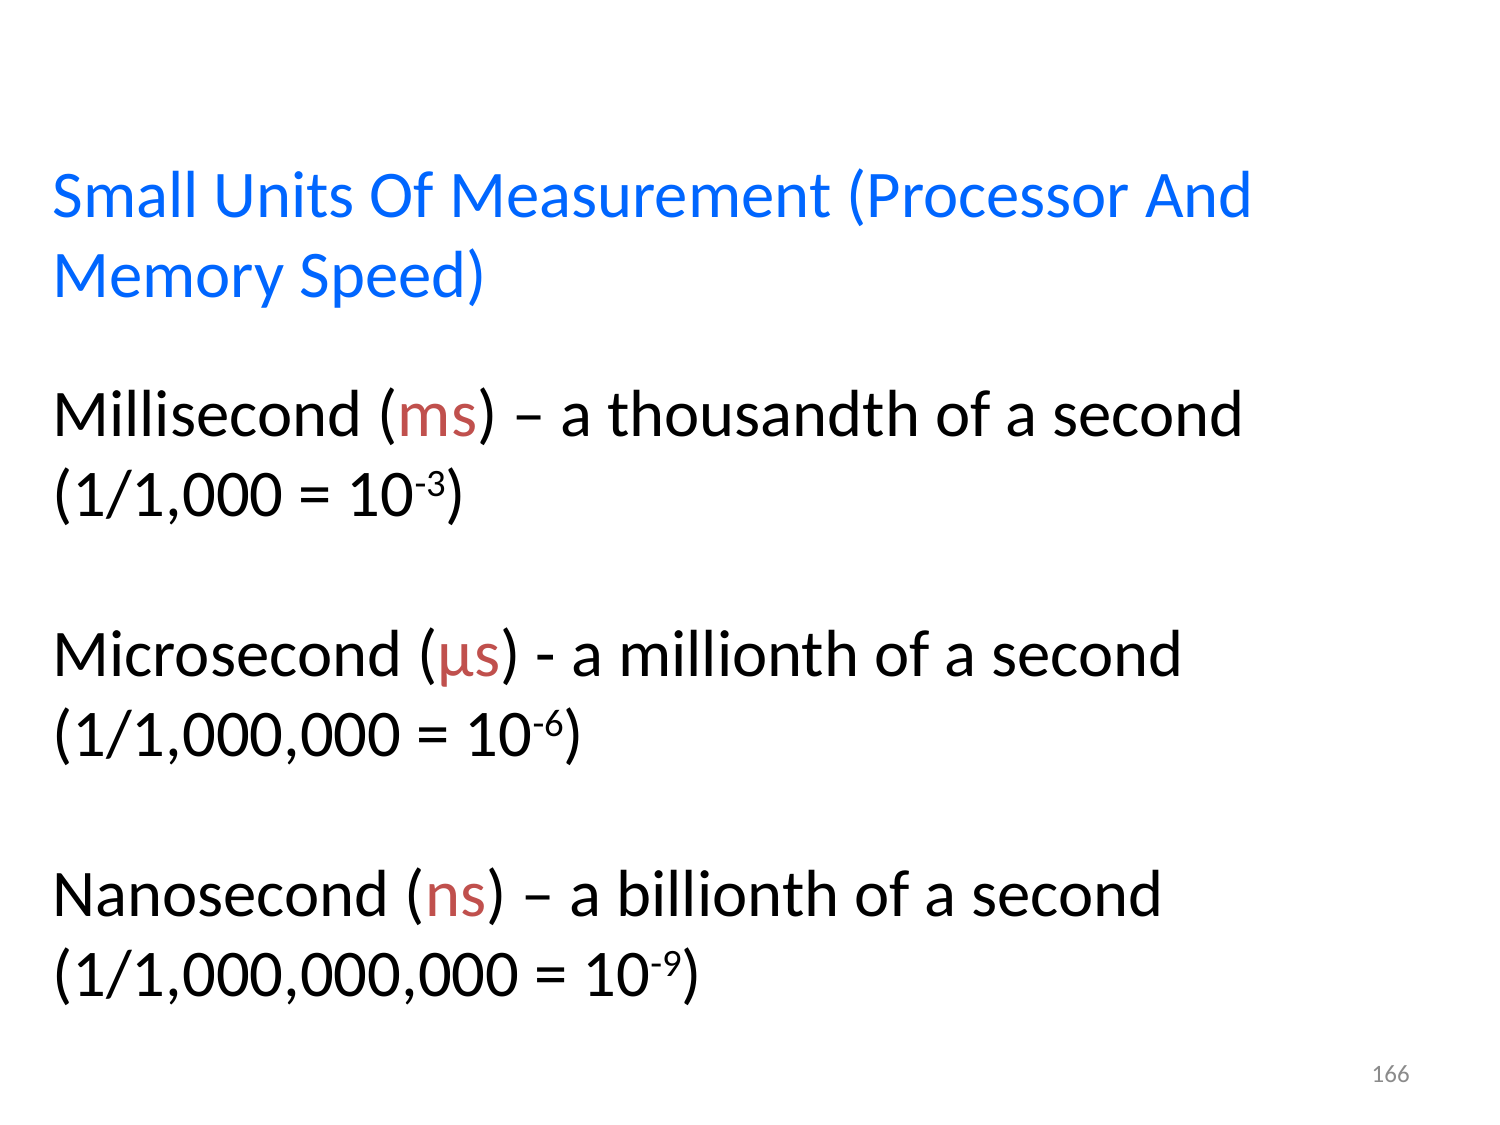

Small Units Of Measurement (Processor And Memory Speed)
Millisecond (ms) – a thousandth of a second (1/1,000 = 10-3)

Microsecond (μs) - a millionth of a second (1/1,000,000 = 10-6)

Nanosecond (ns) – a billionth of a second (1/1,000,000,000 = 10-9)

166